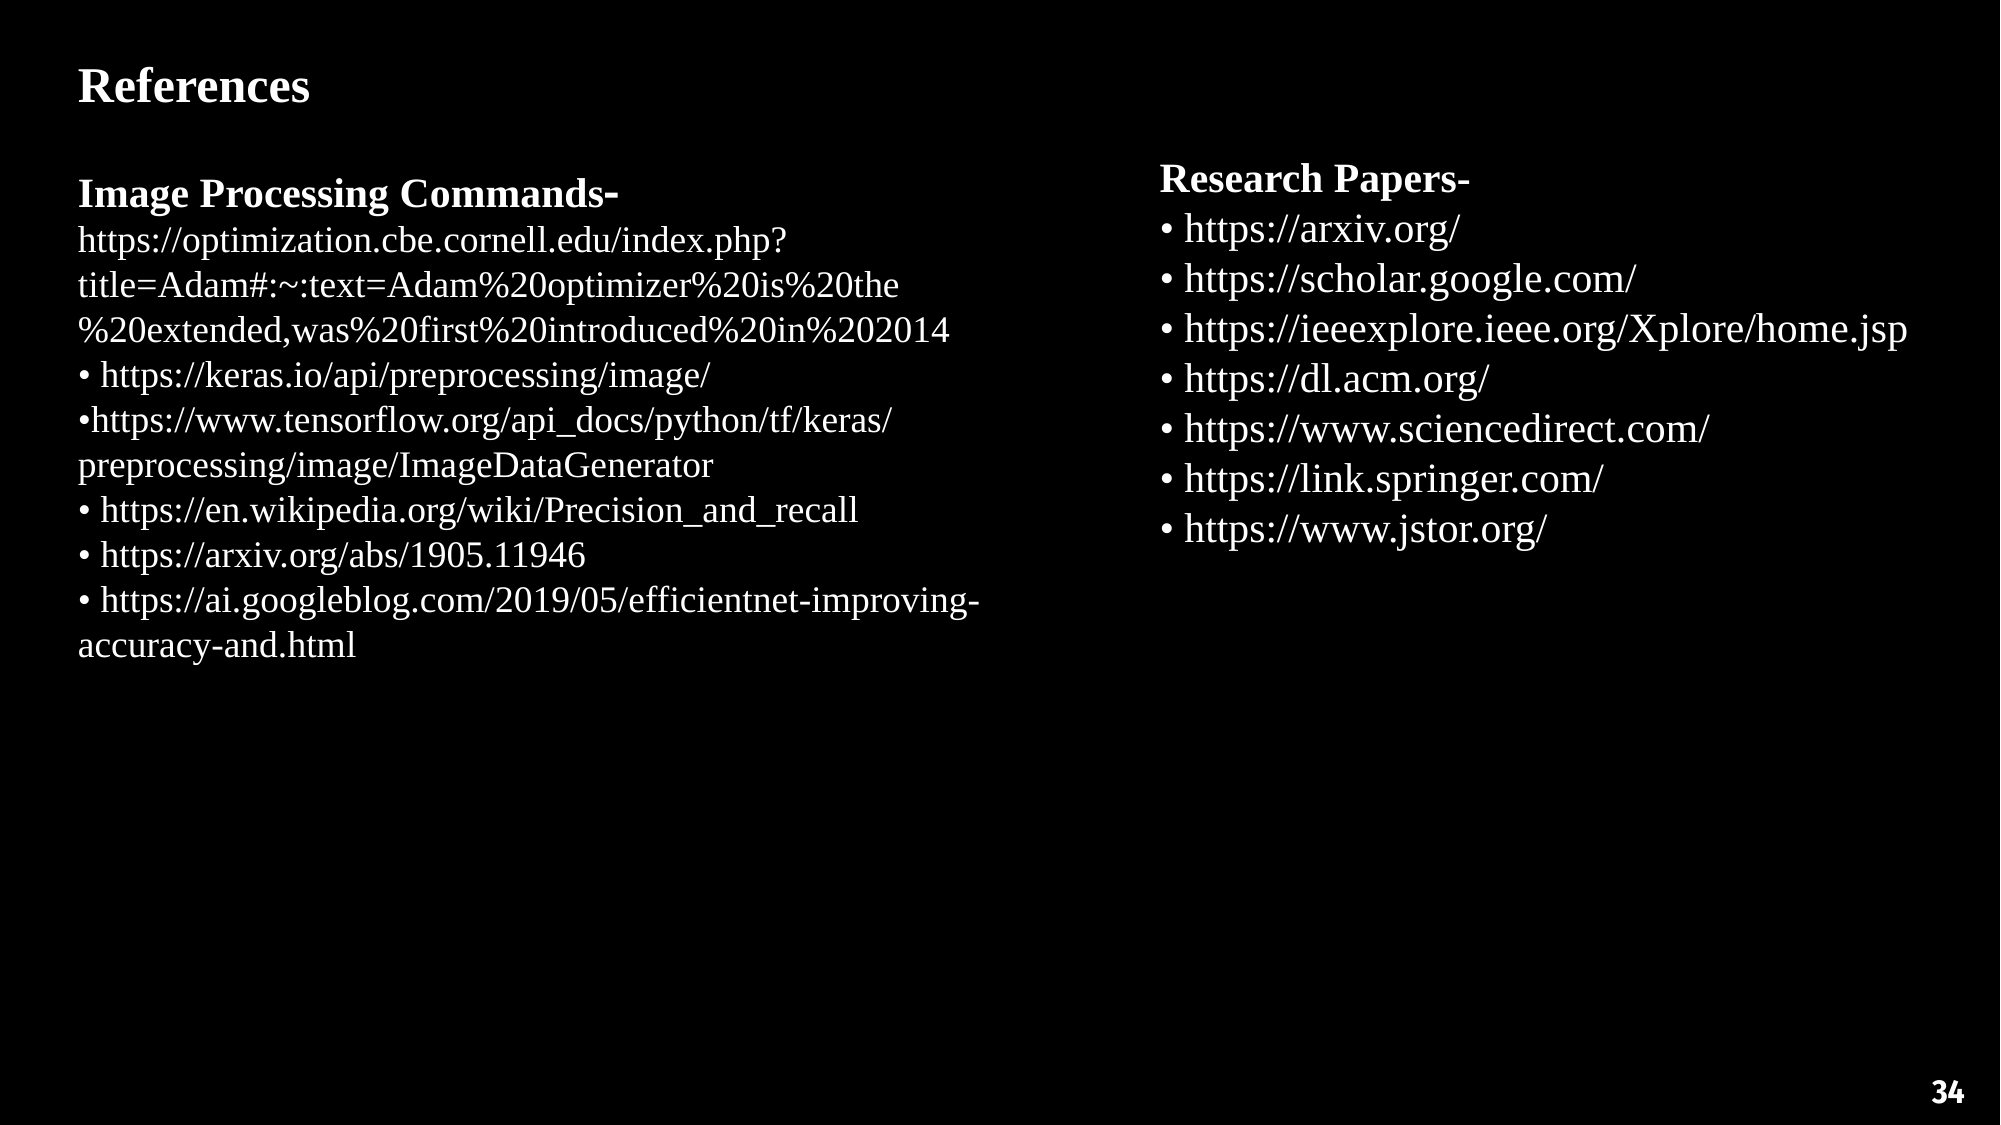

References
Research Papers-
• https://arxiv.org/
• https://scholar.google.com/
• https://ieeexplore.ieee.org/Xplore/home.jsp
• https://dl.acm.org/
• https://www.sciencedirect.com/
• https://link.springer.com/
• https://www.jstor.org/
Image Processing Commands−
https://optimization.cbe.cornell.edu/index.php?title=Adam#:~:text=Adam%20optimizer%20is%20the%20extended,was%20first%20introduced%20in%202014
• https://keras.io/api/preprocessing/image/
•https://www.tensorflow.org/api_docs/python/tf/keras/preprocessing/image/ImageDataGenerator
• https://en.wikipedia.org/wiki/Precision_and_recall
• https://arxiv.org/abs/1905.11946
• https://ai.googleblog.com/2019/05/efficientnet-improving-accuracy-and.html
34